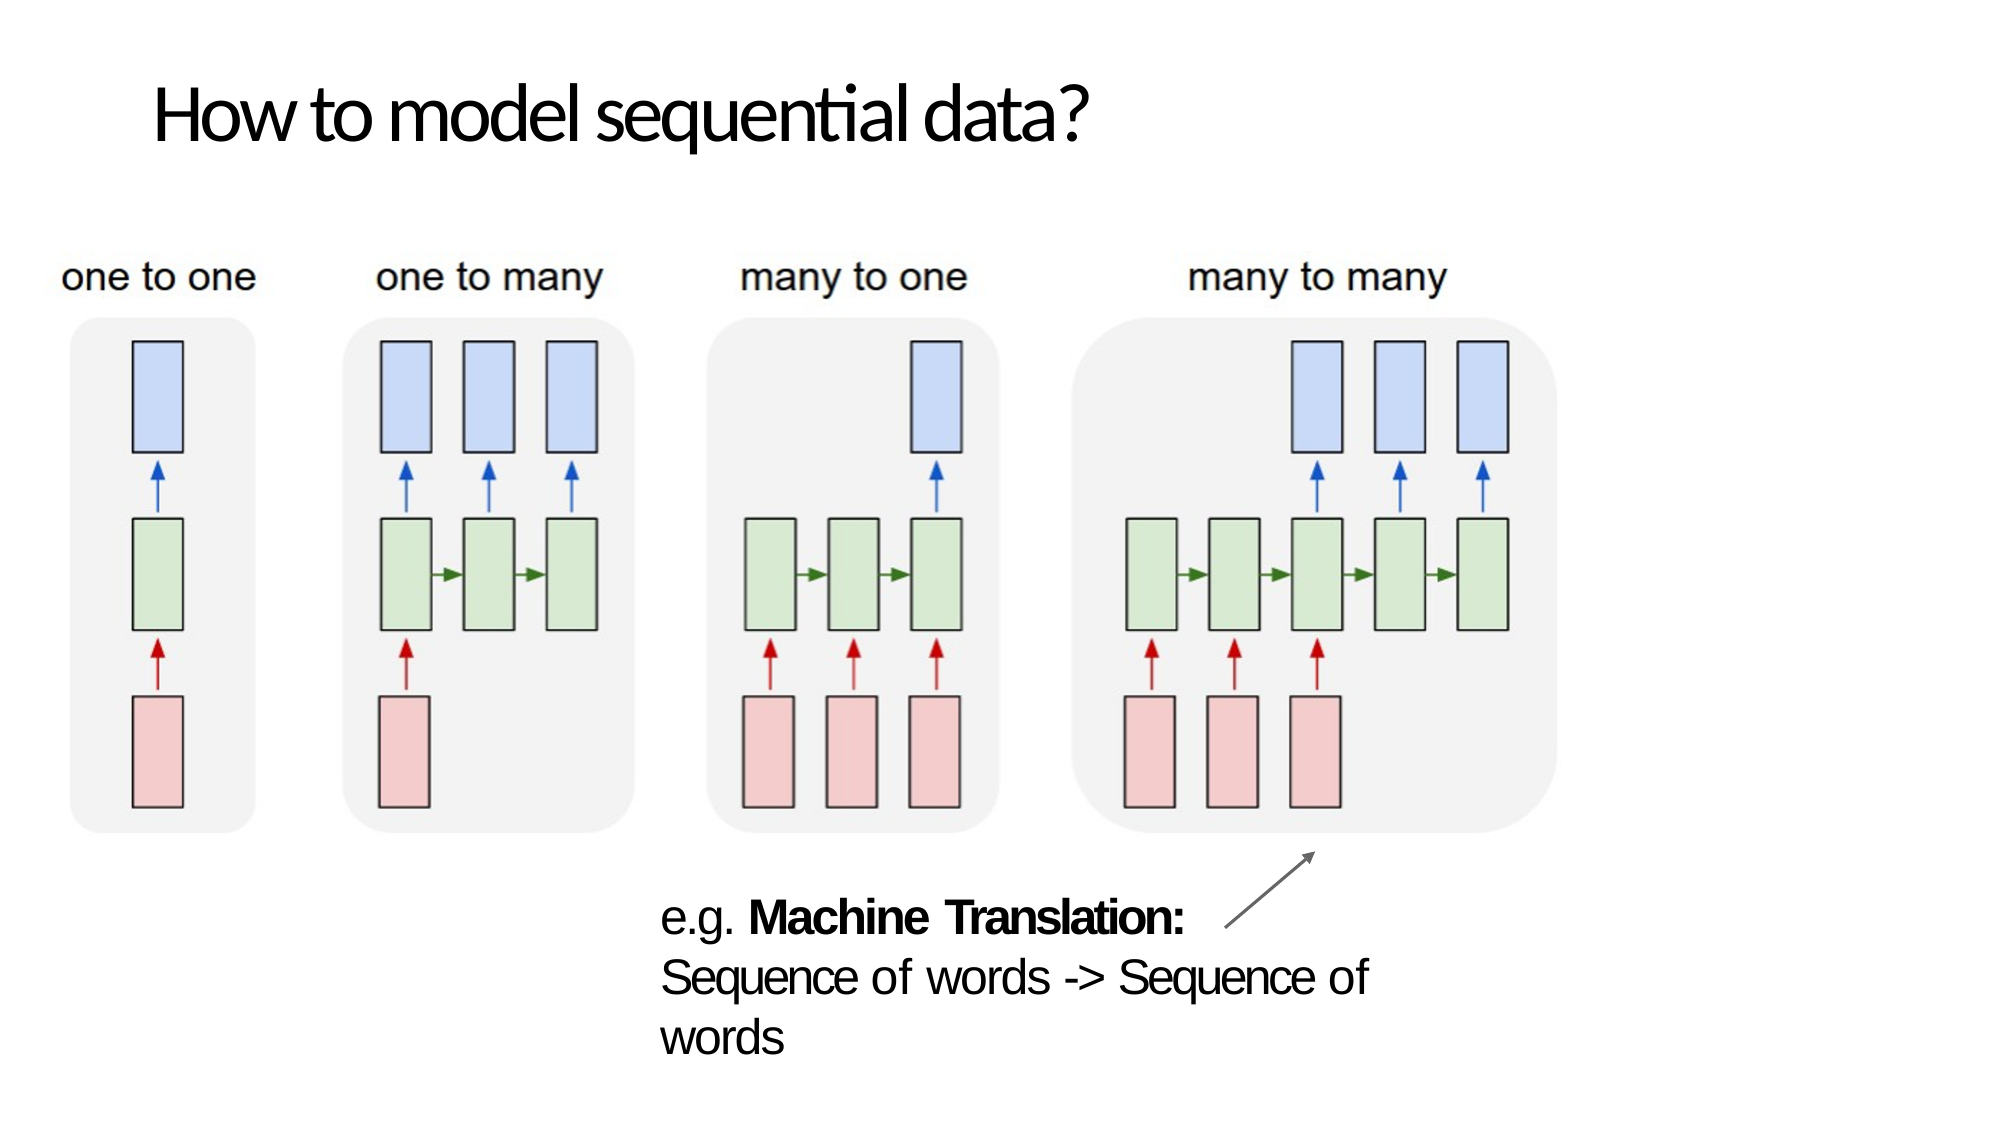

# How to model sequential data?

e.g. Machine Translation:
Sequence of words -> Sequence of words